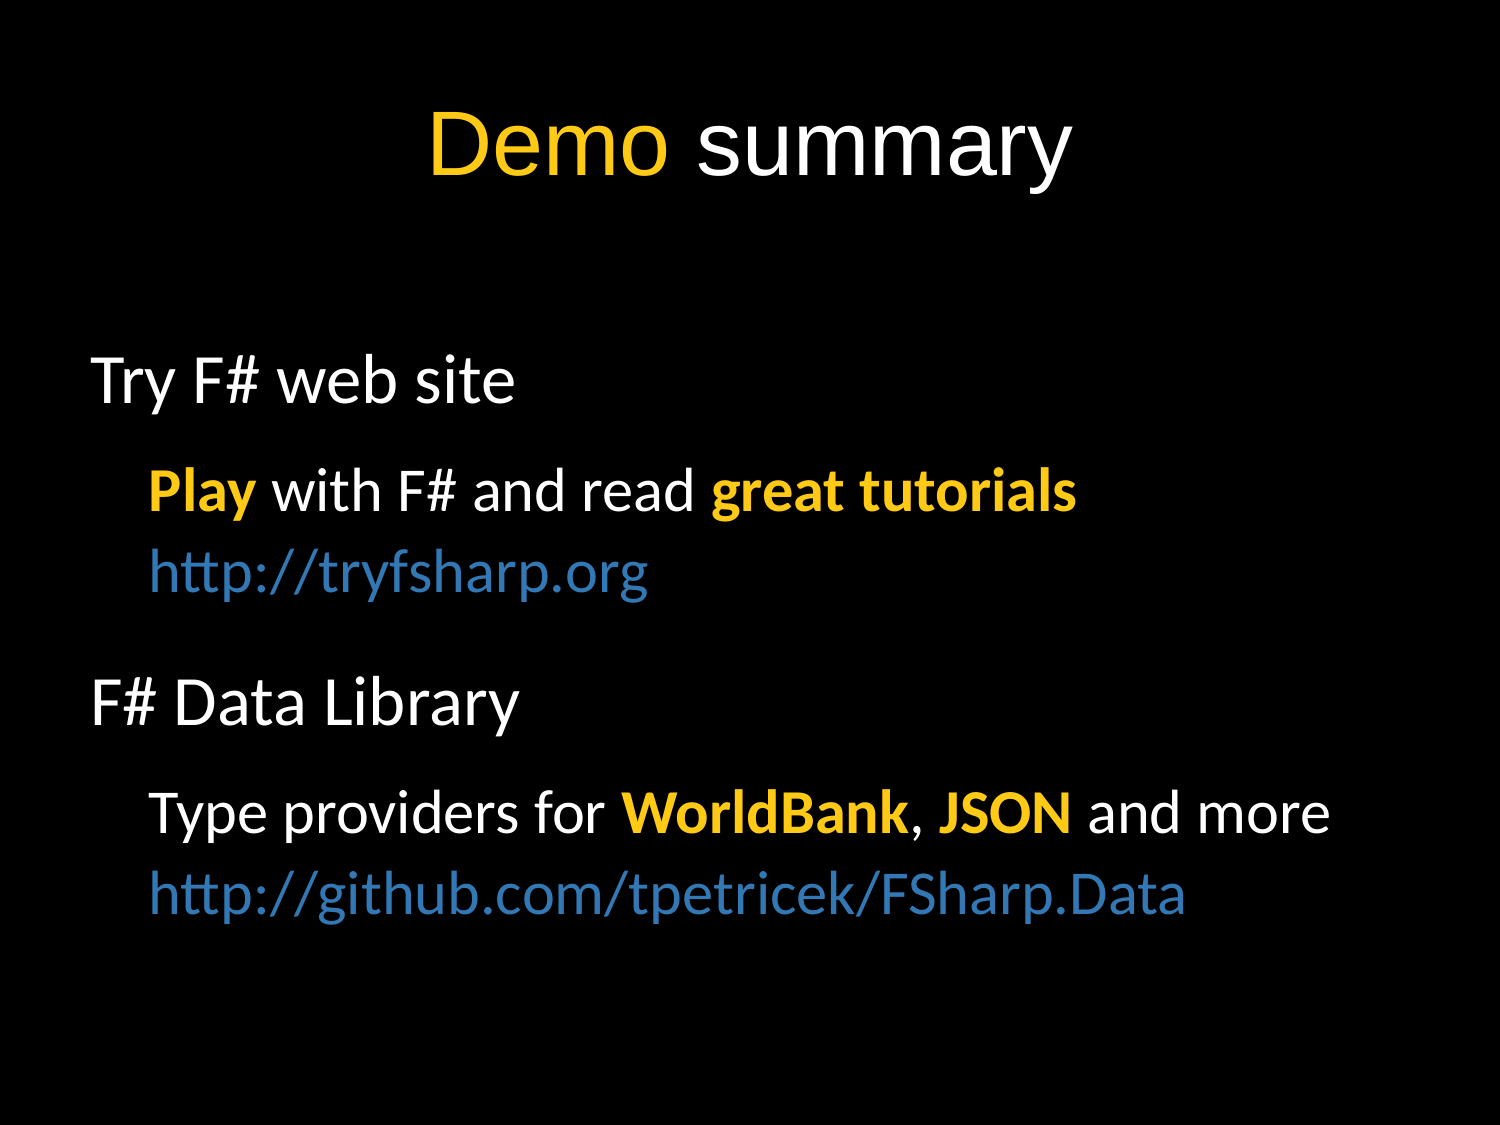

# Demo summary
Try F# web site
Play with F# and read great tutorials
http://tryfsharp.org
F# Data Library
Type providers for WorldBank, JSON and more
http://github.com/tpetricek/FSharp.Data